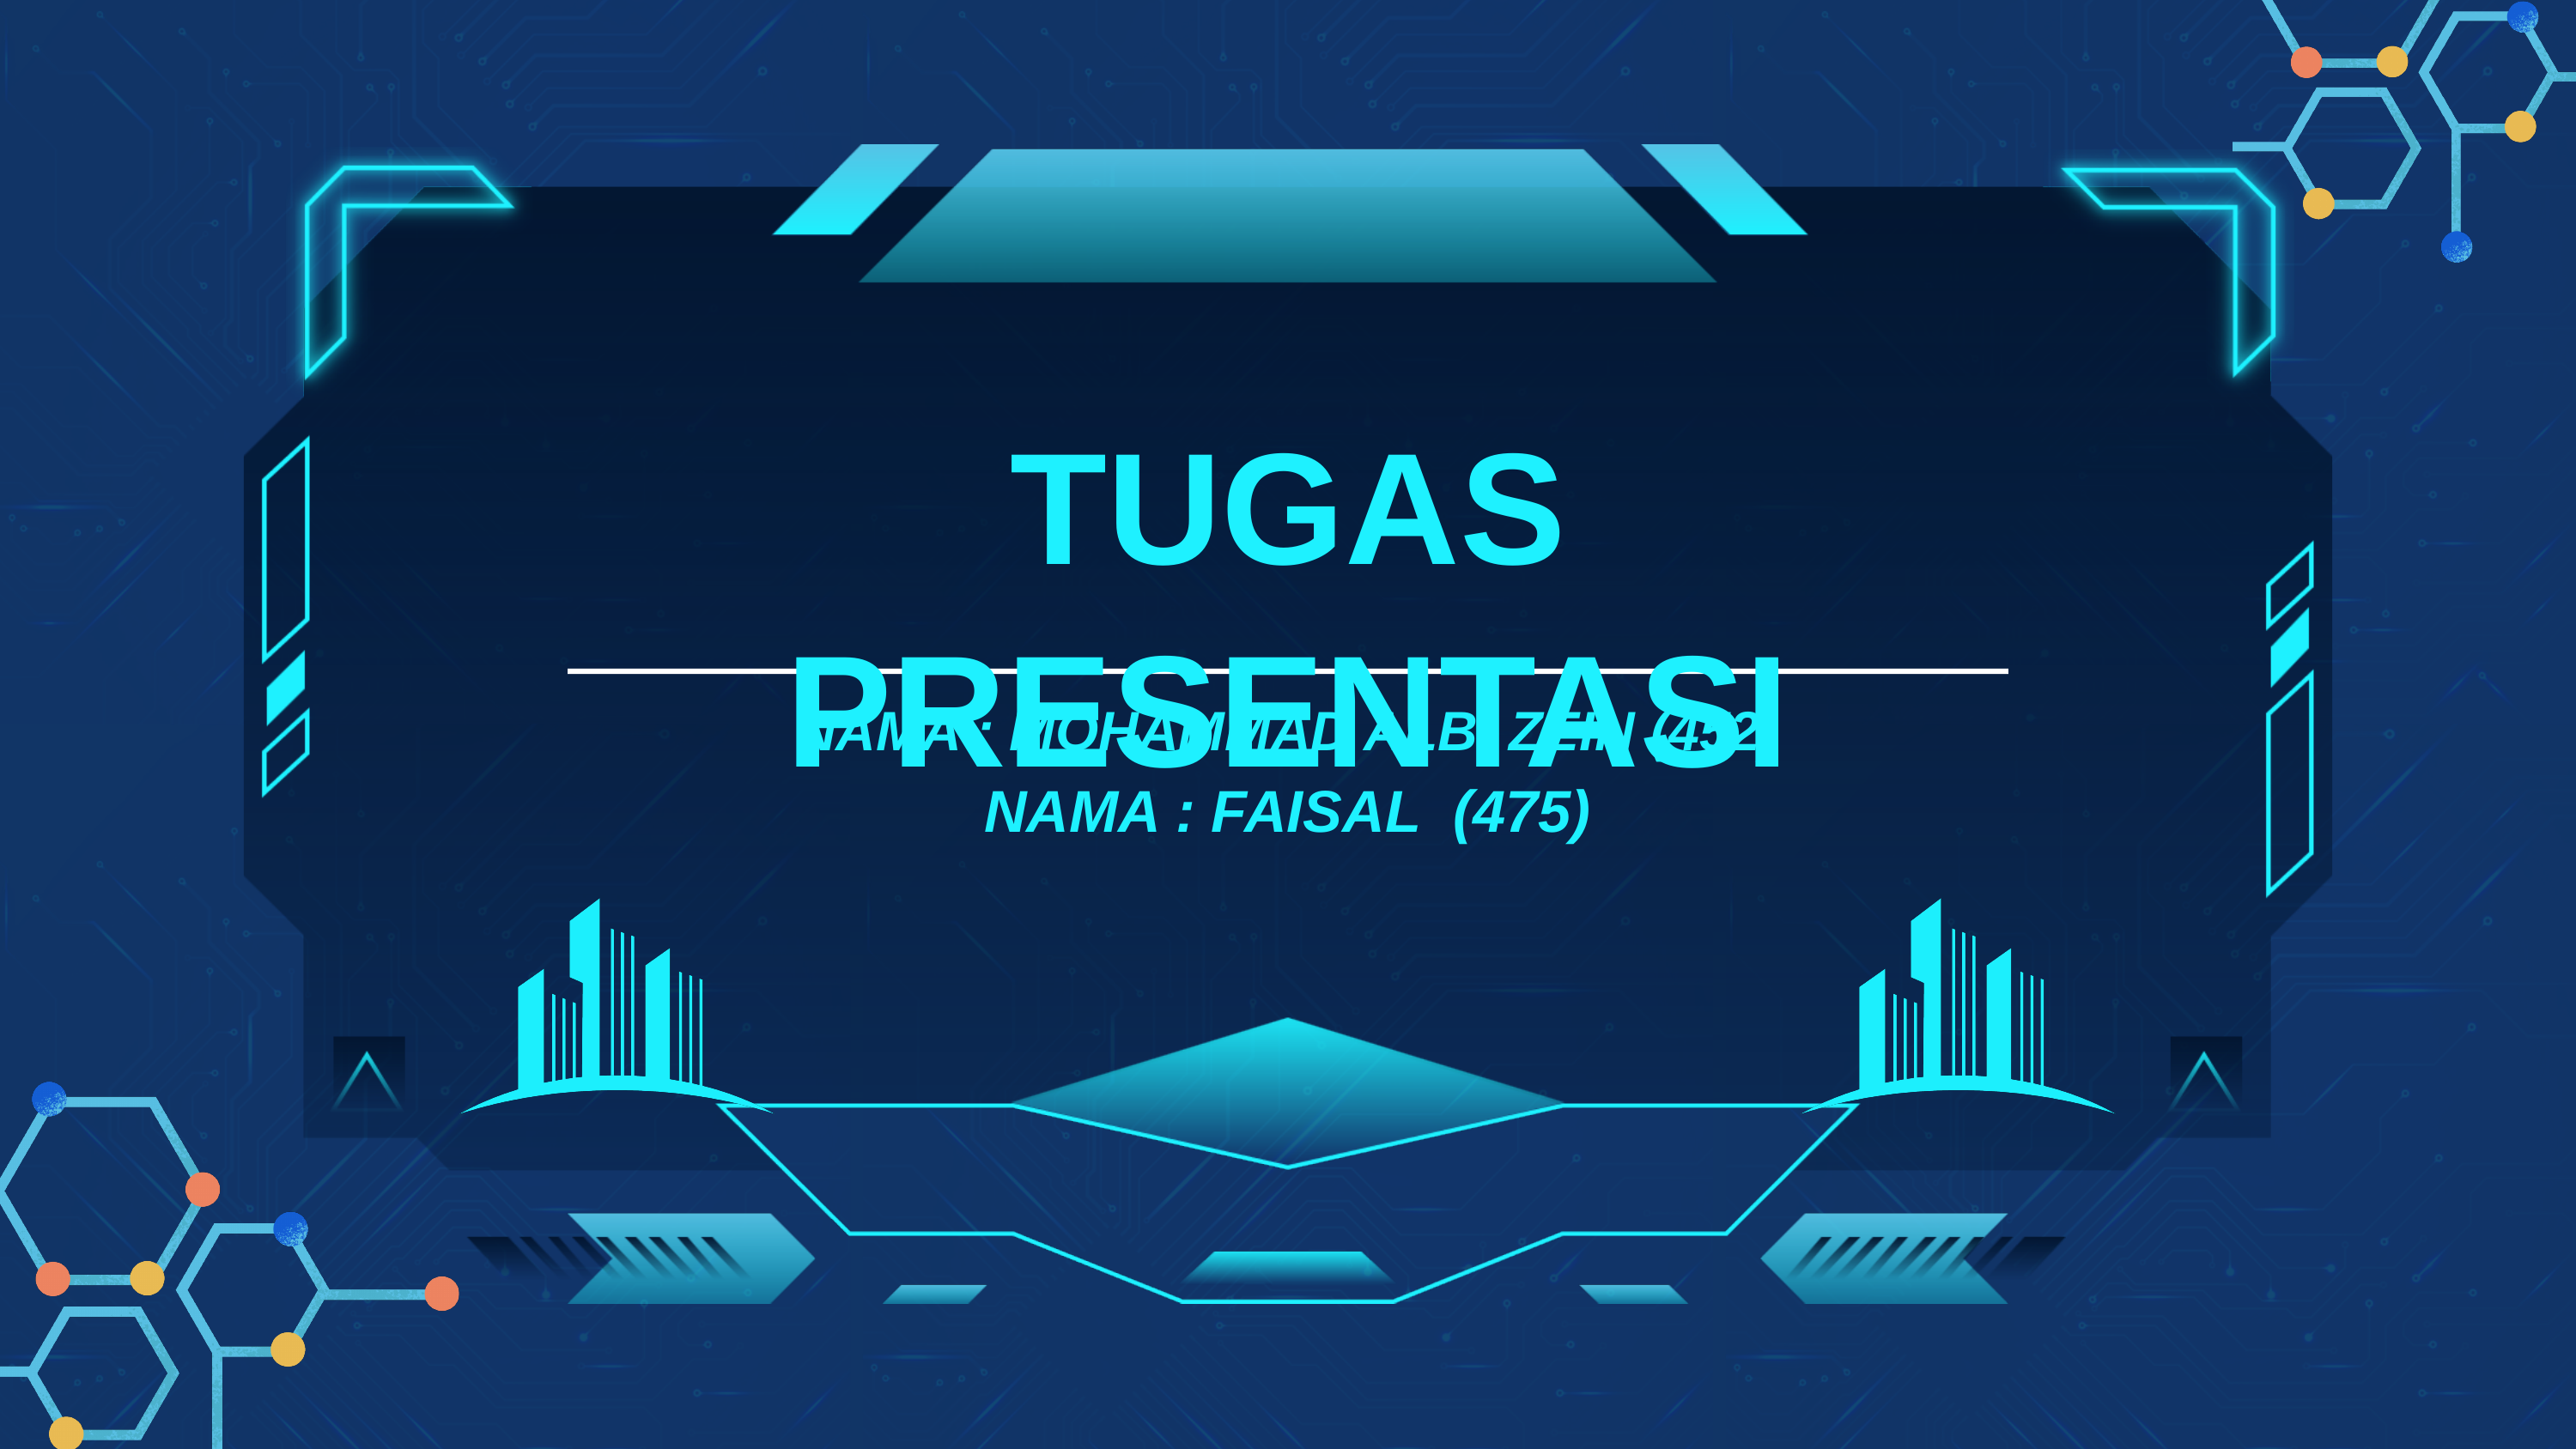

TUGAS PRESENTASI

NAMA : MOHAMMAD ALBI ZEIN (452)
NAMA : FAISAL  (475)